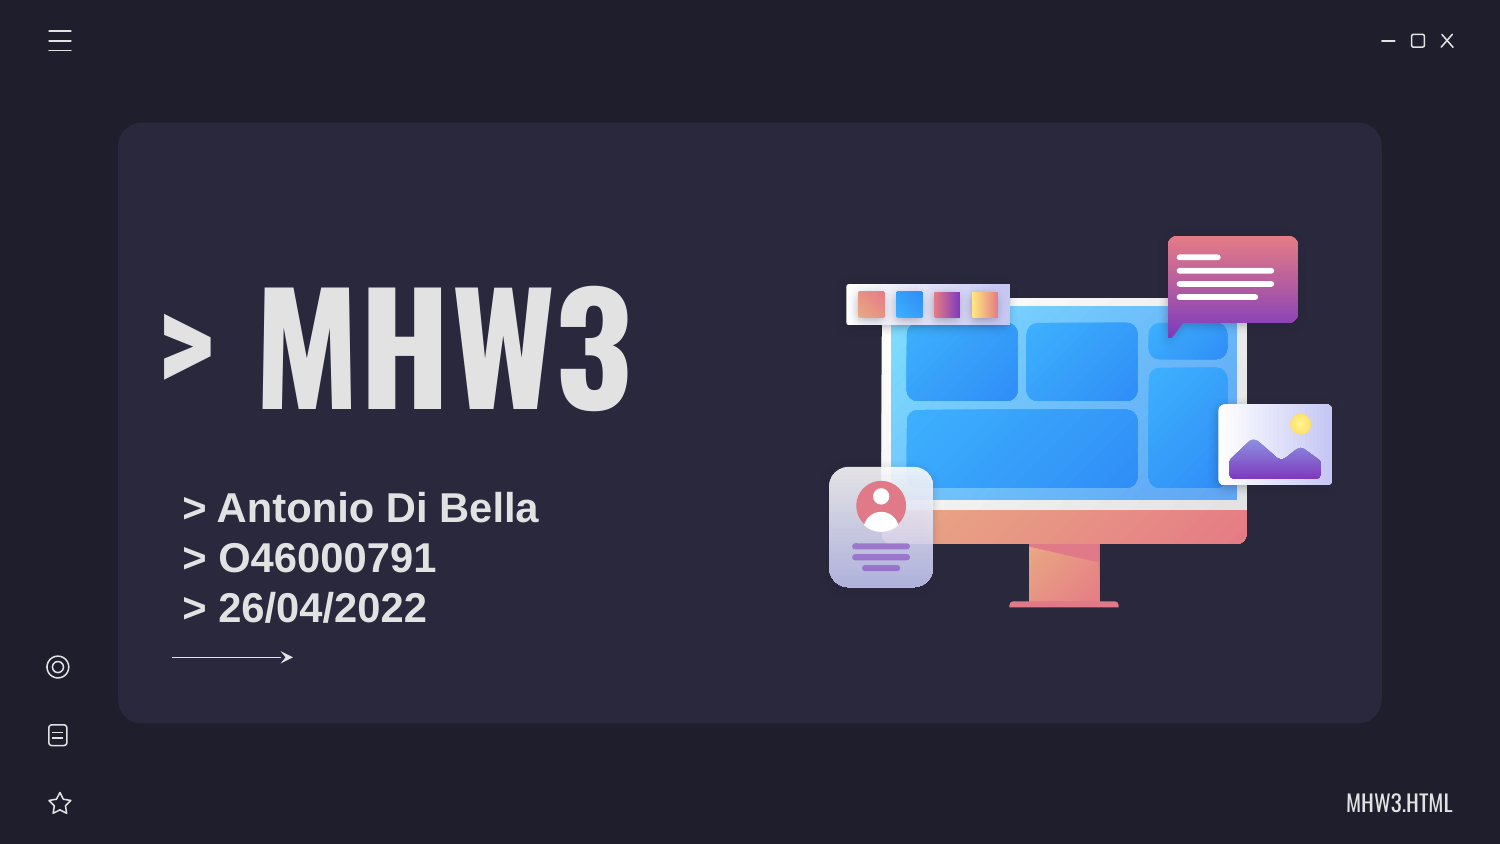

# > MHW3

> Antonio Di Bella
> O46000791
> 26/04/2022

MHW3.HTML